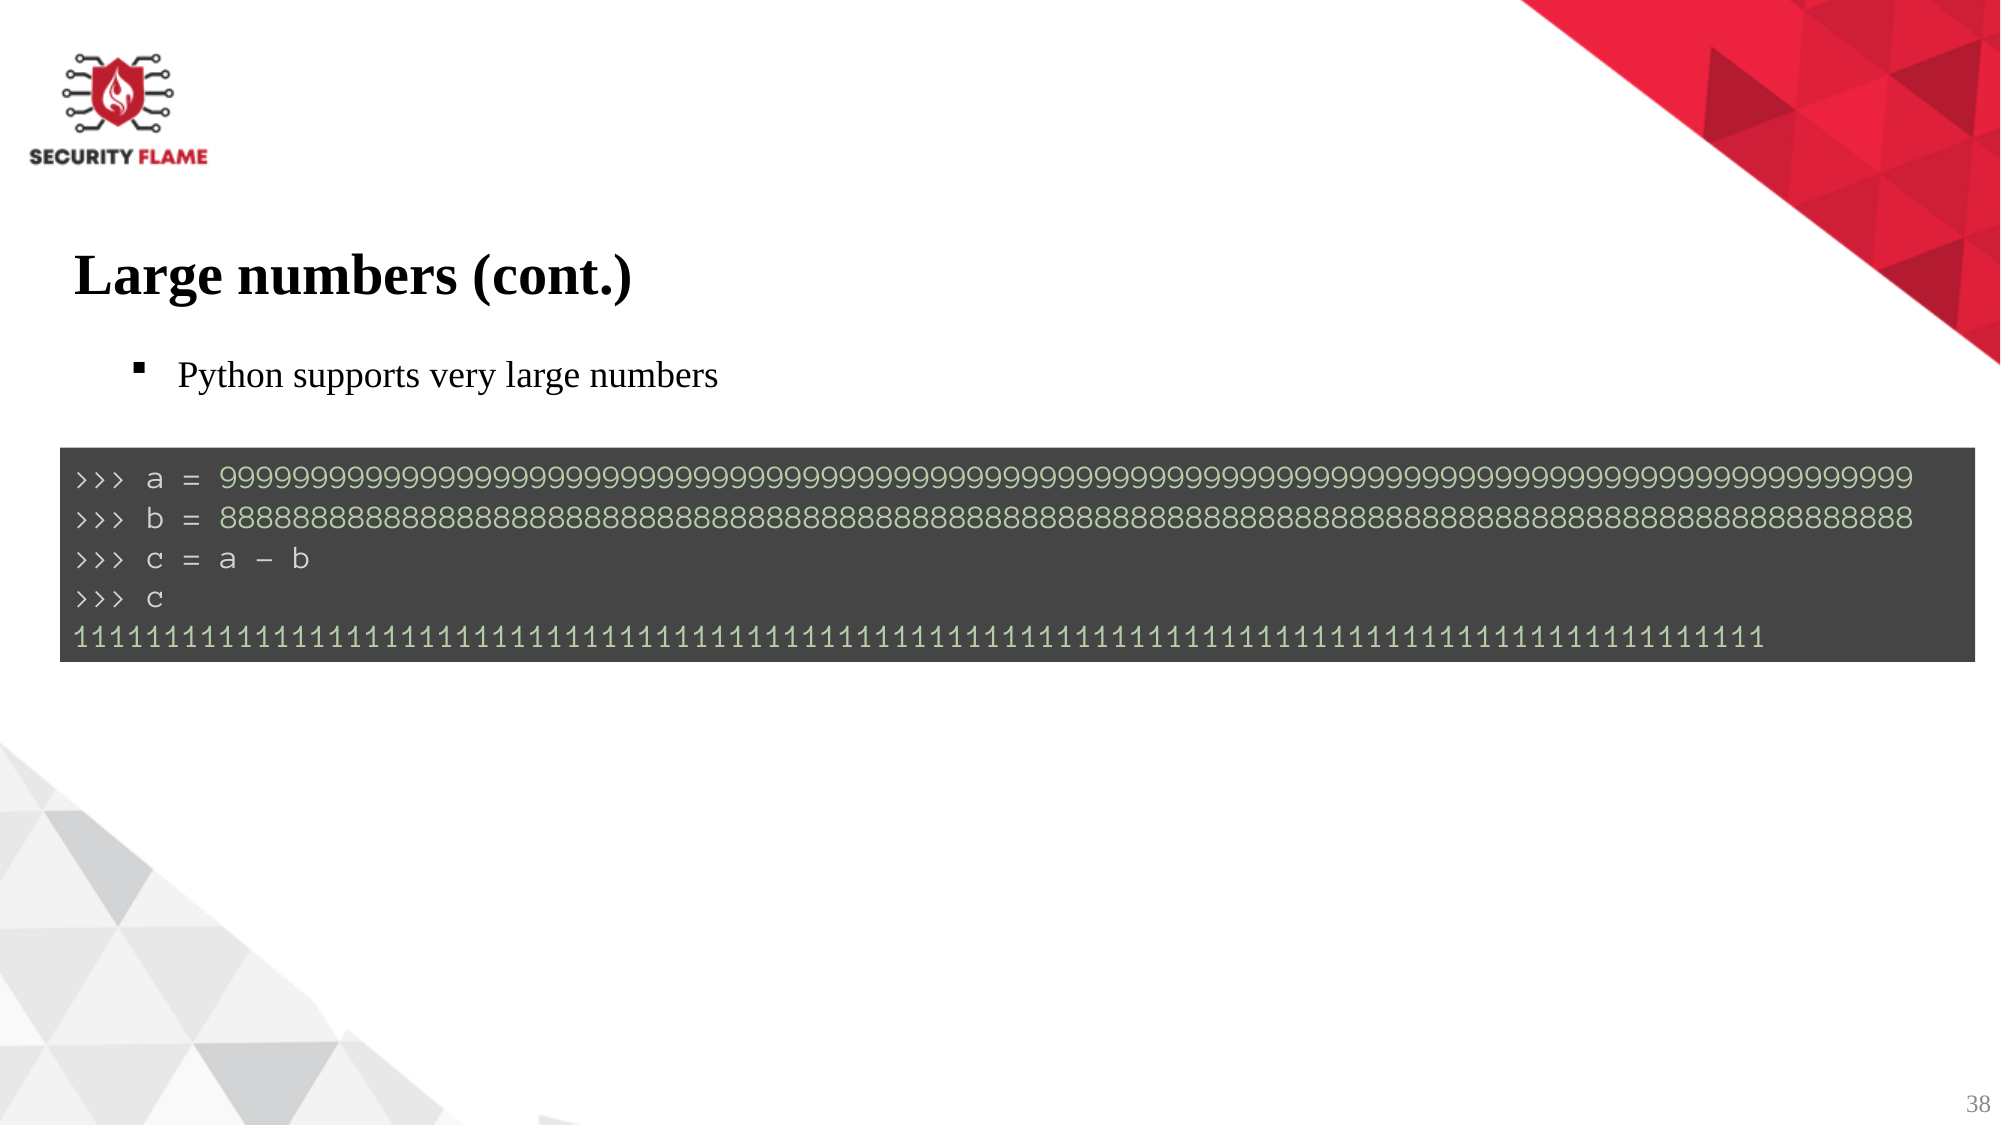

Large numbers (cont.)
Python supports very large numbers
>>> a = 999999999999999999999999999999999999999999999999999999999999999999999999999999999999999999999
>>> b = 888888888888888888888888888888888888888888888888888888888888888888888888888888888888888888888
>>> c = a - b
>>> c
111111111111111111111111111111111111111111111111111111111111111111111111111111111111111111111
38